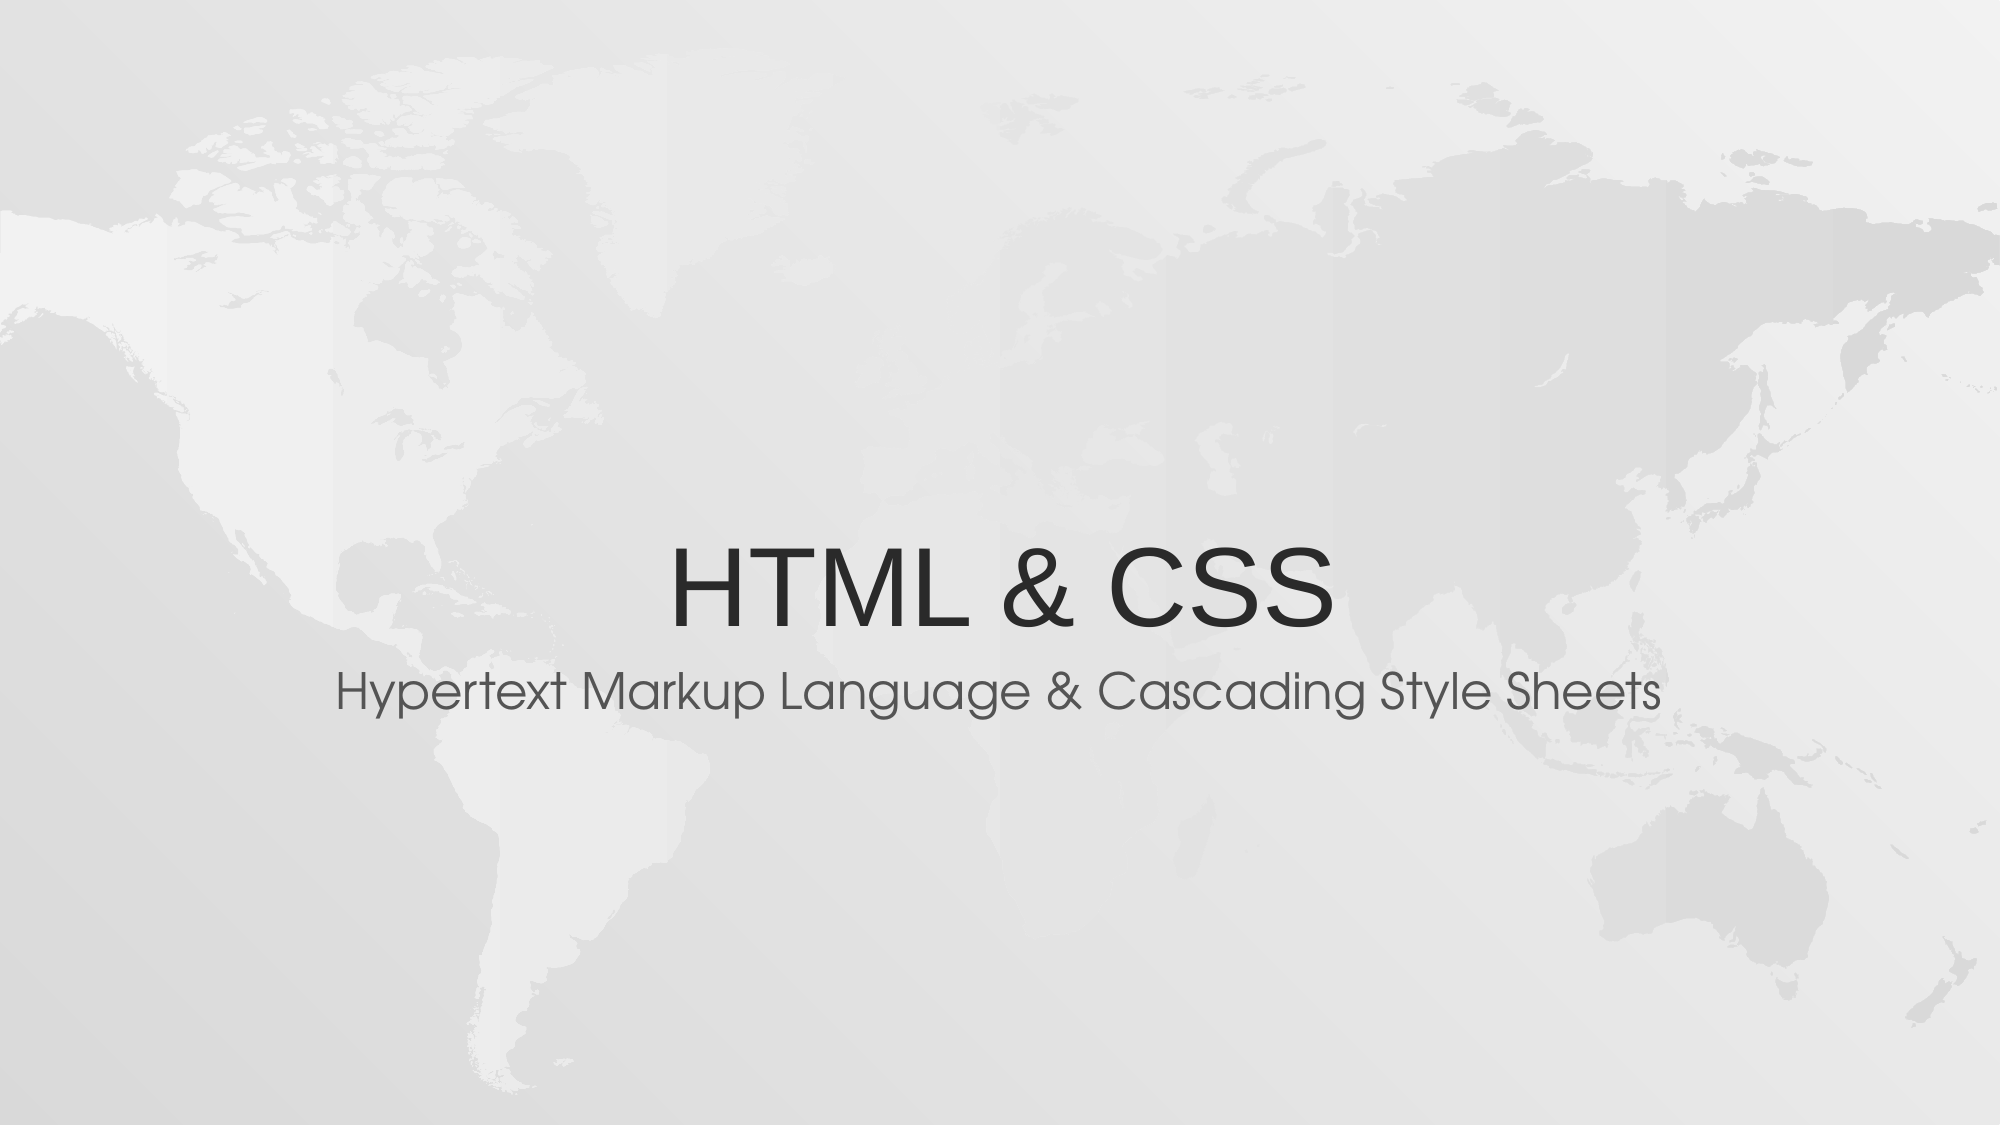

# HTML & CSS
Hypertext Markup Language & Cascading Style Sheets